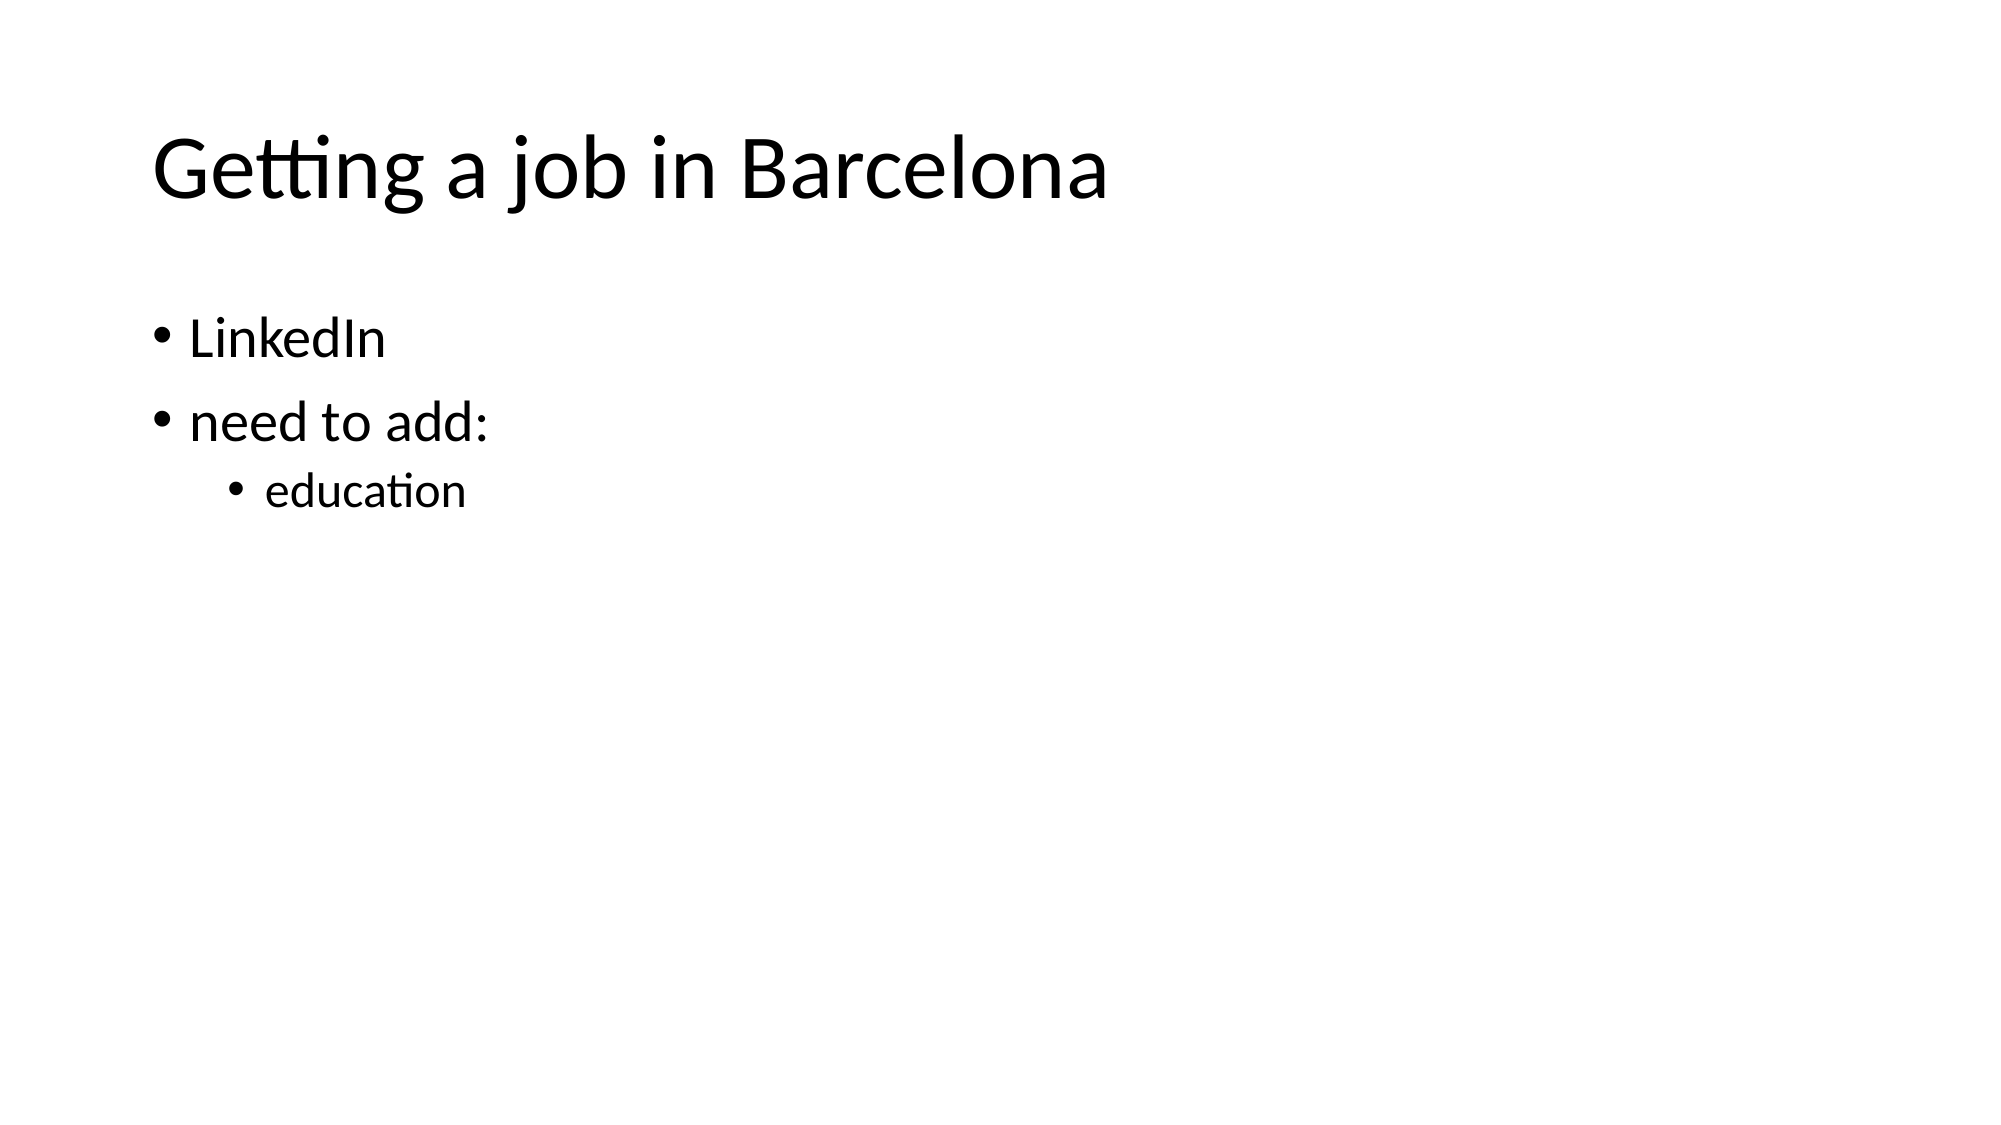

# Getting a job in Barcelona
LinkedIn
need to add:
education